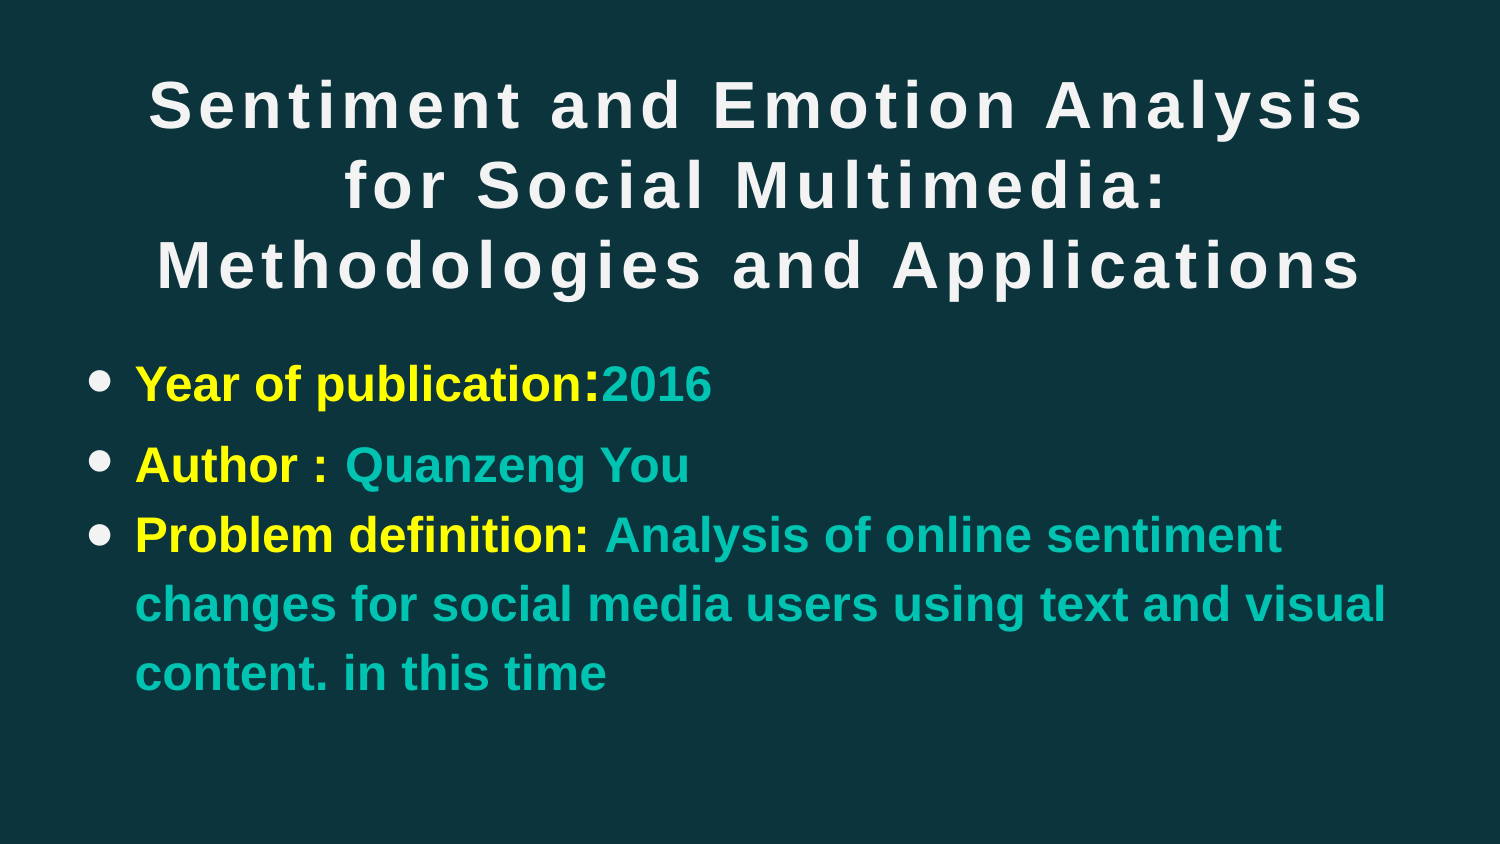

# Sentiment and Emotion Analysis for Social Multimedia: Methodologies and Applications
Year of publication:2016
Author : Quanzeng You
Problem definition: Analysis of online sentiment changes for social media users using text and visual content. in this time